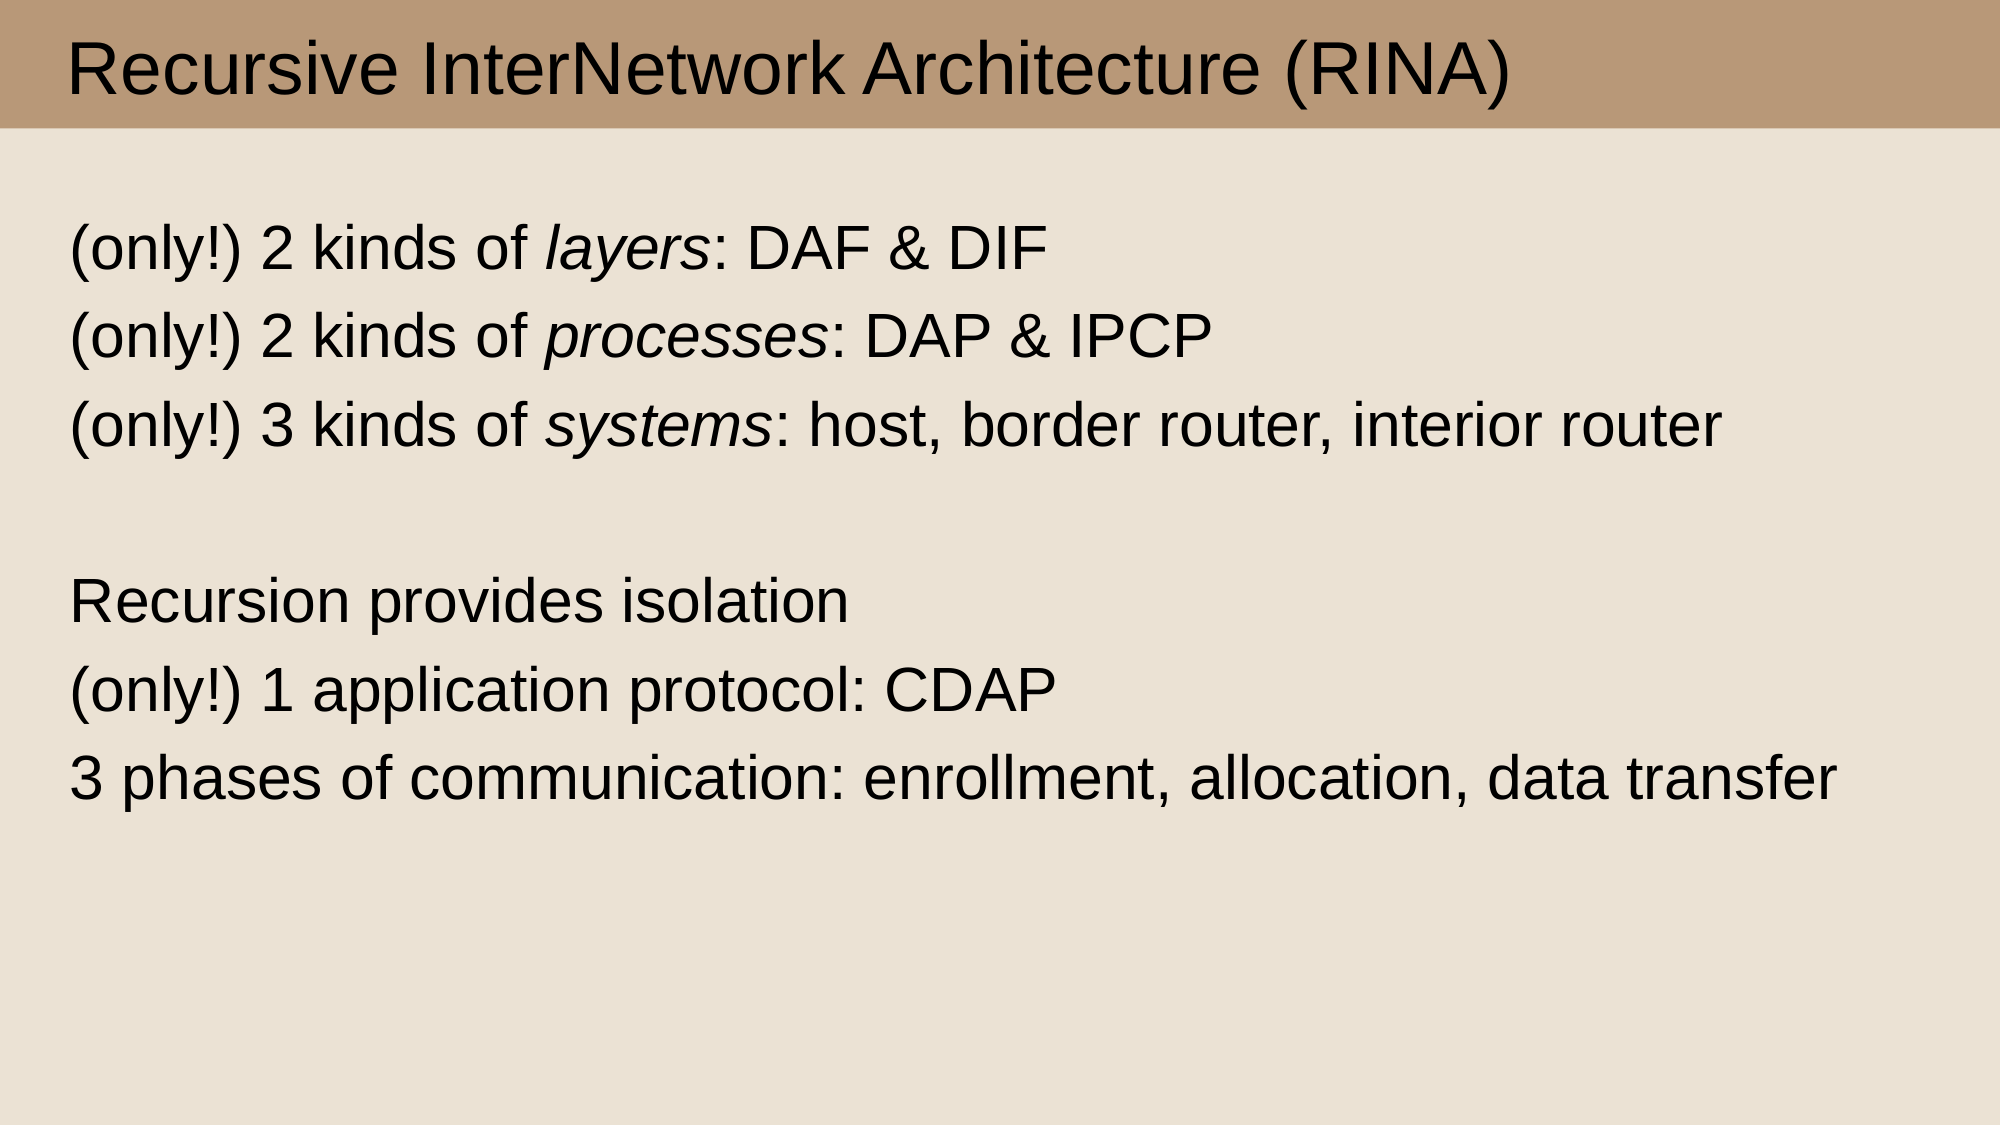

# Recursive InterNetwork Architecture (RINA)
(only!) 2 kinds of layers: DAF & DIF
(only!) 2 kinds of processes: DAP & IPCP
(only!) 3 kinds of systems: host, border router, interior router

Recursion provides isolation
(only!) 1 application protocol: CDAP
3 phases of communication: enrollment, allocation, data transfer